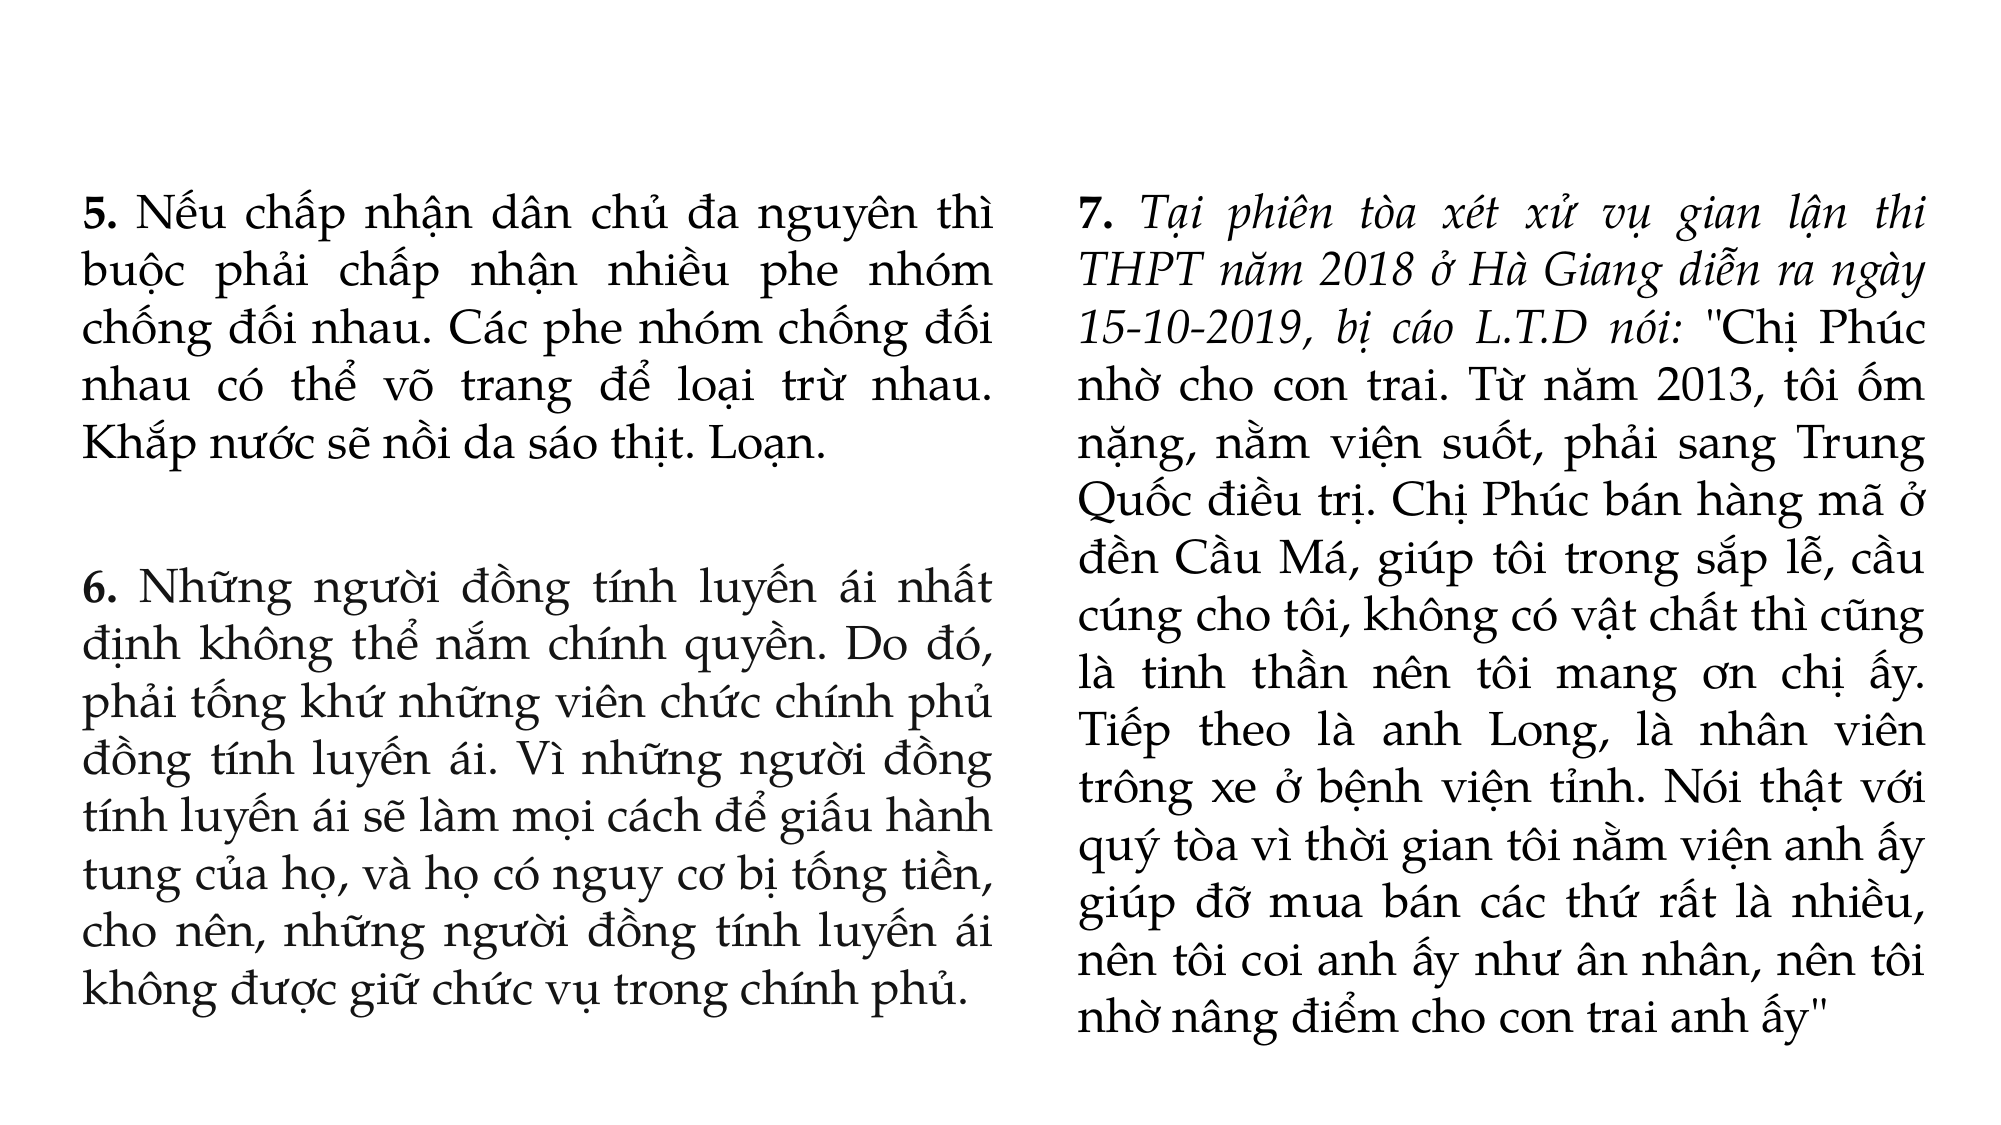

5. Nếu chấp nhận dân chủ đa nguyên thì buộc phải chấp nhận nhiều phe nhóm chống đối nhau. Các phe nhóm chống đối nhau có thể võ trang để loại trừ nhau. Khắp nước sẽ nồi da sáo thịt. Loạn.
7. Tại phiên tòa xét xử vụ gian lận thi THPT năm 2018 ở Hà Giang diễn ra ngày 15-10-2019, bị cáo L.T.D nói: "Chị Phúc nhờ cho con trai. Từ năm 2013, tôi ốm nặng, nằm viện suốt, phải sang Trung Quốc điều trị. Chị Phúc bán hàng mã ở đền Cầu Má, giúp tôi trong sắp lễ, cầu cúng cho tôi, không có vật chất thì cũng là tinh thần nên tôi mang ơn chị ấy. Tiếp theo là anh Long, là nhân viên trông xe ở bệnh viện tỉnh. Nói thật với quý tòa vì thời gian tôi nằm viện anh ấy giúp đỡ mua bán các thứ rất là nhiều, nên tôi coi anh ấy như ân nhân, nên tôi nhờ nâng điểm cho con trai anh ấy"
6. Những người đồng tính luyến ái nhất định không thể nắm chính quyền. Do đó, phải tống khứ những viên chức chính phủ đồng tính luyến ái. Vì những người đồng tính luyến ái sẽ làm mọi cách để giấu hành tung của họ, và họ có nguy cơ bị tống tiền, cho nên, những người đồng tính luyến ái không được giữ chức vụ trong chính phủ.